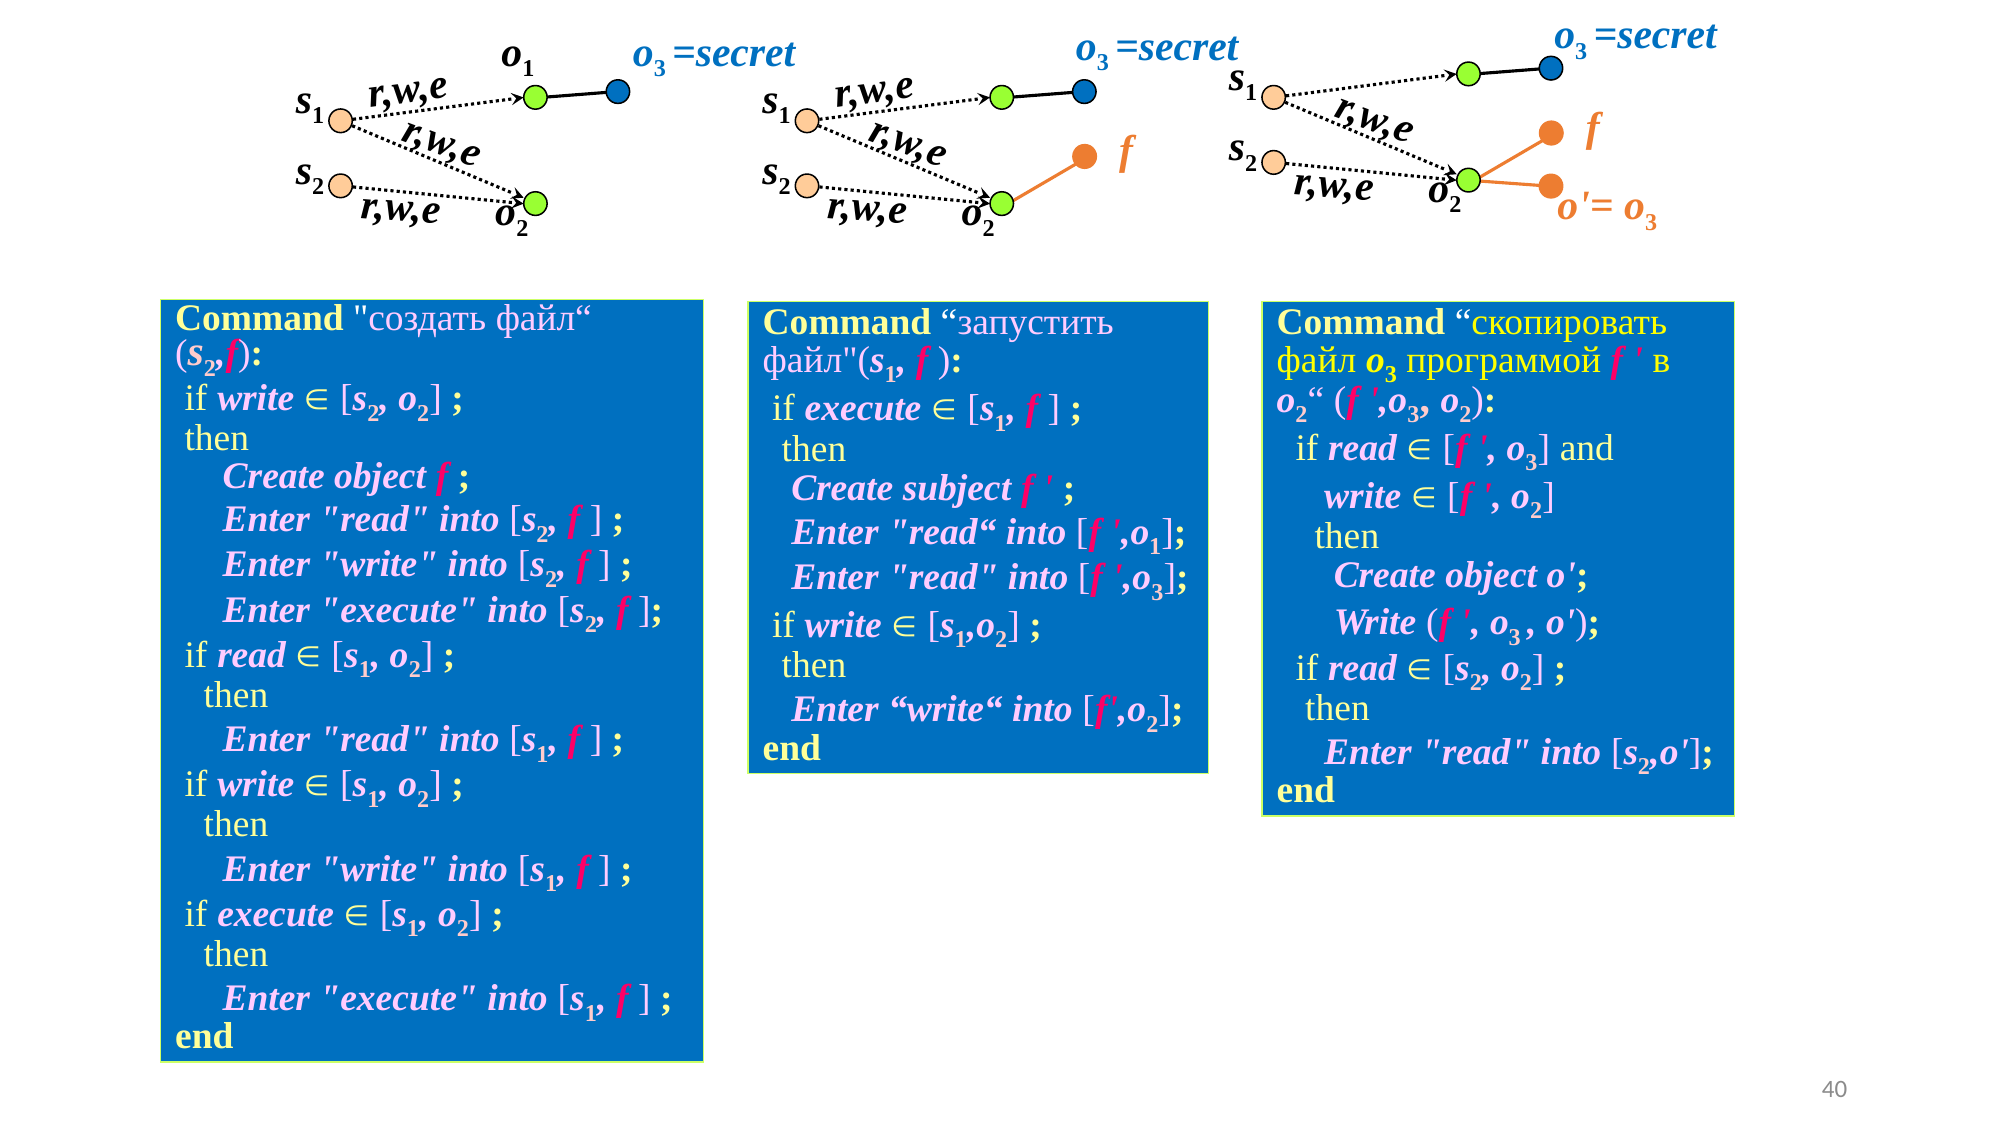

o3 =secret
o3 =secret
o1
o3 =secret
s1
r,w,e
r,w,e

s1
s1

r,w,e
f

r,w,e
r,w,e
f
s2

s2
s2

r,w,e
o2

r,w,e
r,w,e
o'= o3

o2
o2

Command "создать файл“ (s2,f):
 if write ∈ [s2, o2] ;
 then
     Create object f ;
     Enter "read" into [s2, f ] ;
     Enter "write" into [s2, f ] ;
     Enter "execute" into [s2, f ];
 if read ∈ [s1, o2] ;
   then
     Enter "read" into [s1, f ] ;
 if write ∈ [s1, o2] ;
   then
     Enter "write" into [s1, f ] ;
 if execute ∈ [s1, o2] ;
   then
     Enter "execute" into [s1, f ] ;
end
Command “запустить файл"(s1, f ):
 if execute ∈ [s1, f ] ;
  then
   Create subject f ' ;
   Enter "read“ into [f ',o1];
   Enter "read" into [f ',o3];
 if write ∈ [s1,o2] ;
  then
   Enter “write“ into [f',o2];
end
Command “скопировать файл o3 программой f ' в o2“ (f ',o3, o2):
  if read ∈ [f ', o3] and
     write ∈ [f ', o2]
    then
      Create object o';
      Write (f ', o3 , o');
  if read ∈ [s2, o2] ;
   then
     Enter "read" into [s2,o'];
end

40